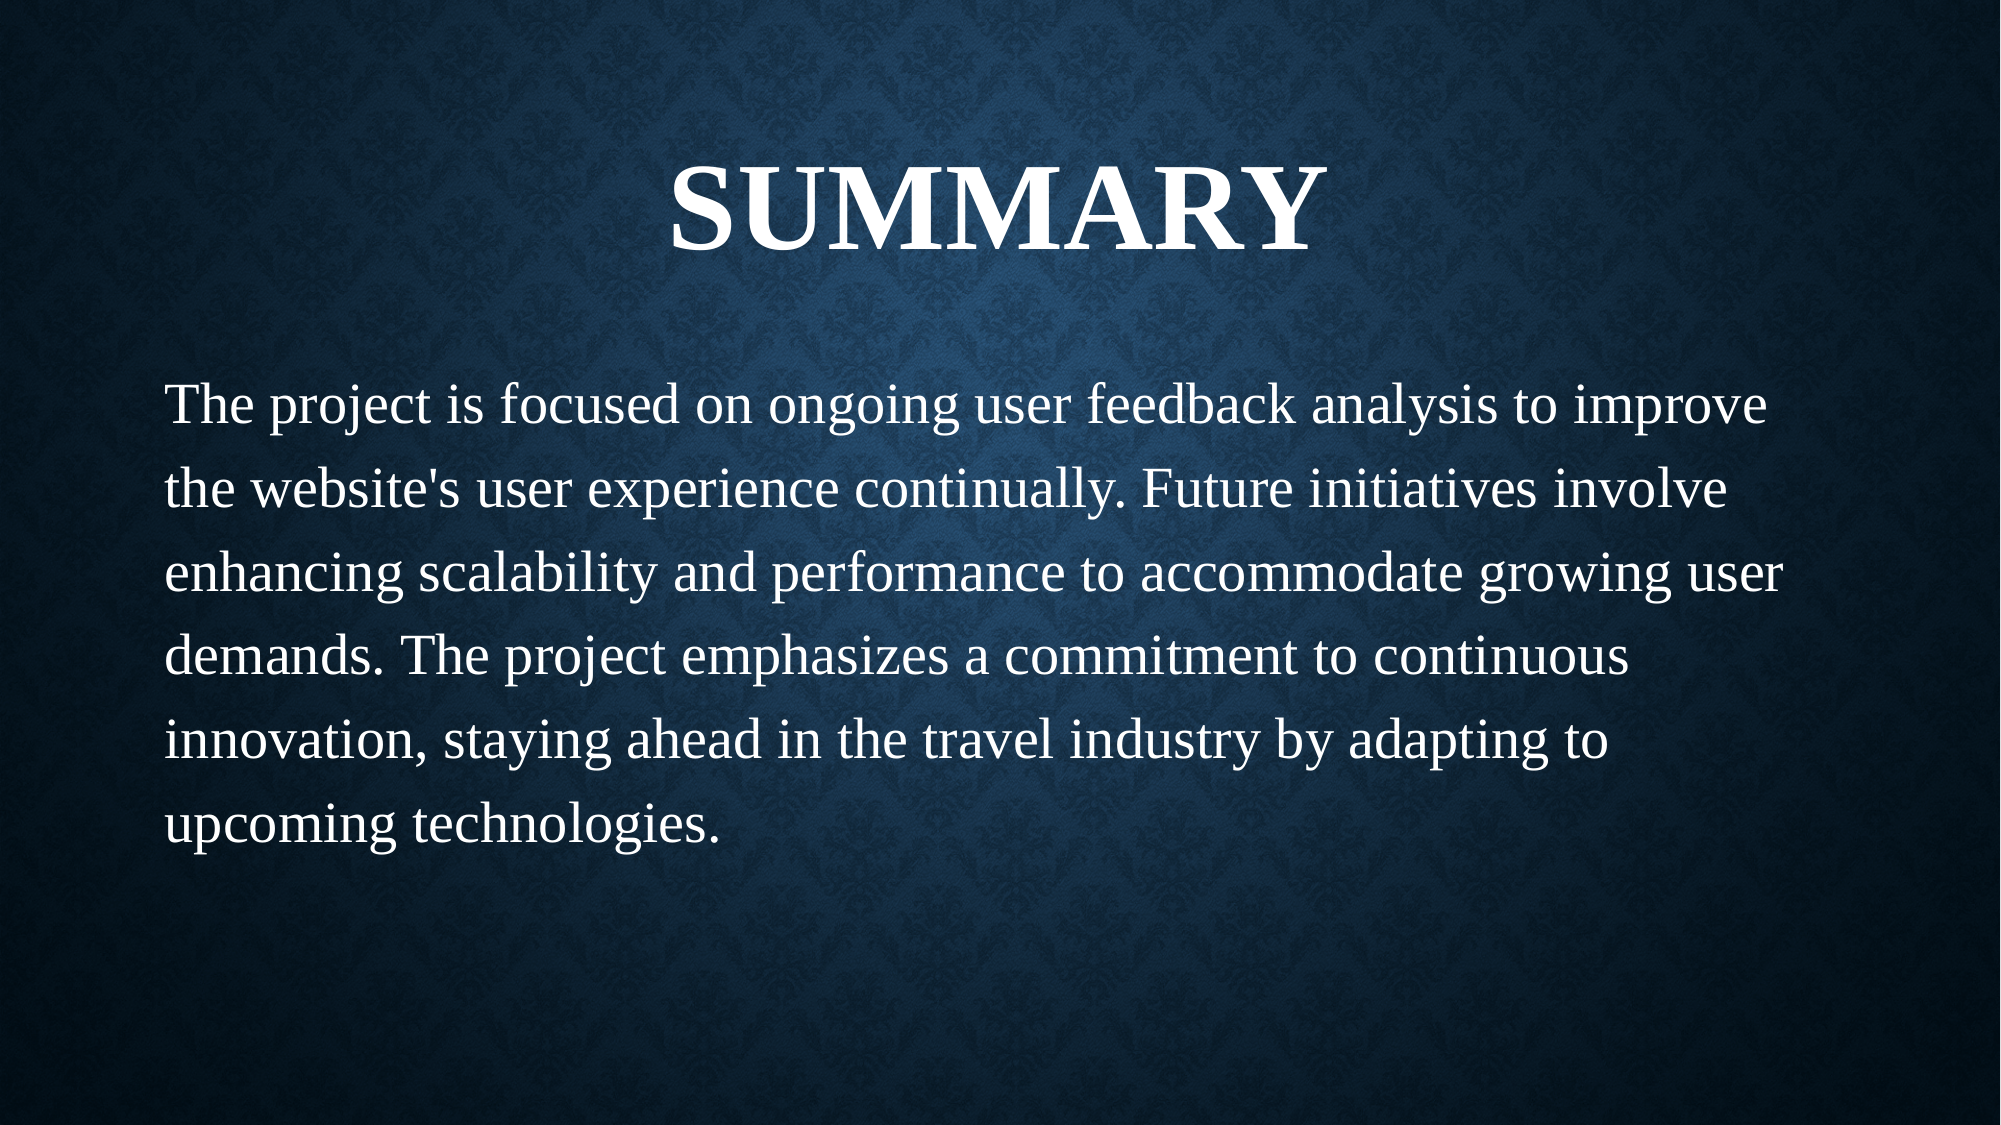

# Summary
The project is focused on ongoing user feedback analysis to improve the website's user experience continually. Future initiatives involve enhancing scalability and performance to accommodate growing user demands. The project emphasizes a commitment to continuous innovation, staying ahead in the travel industry by adapting to upcoming technologies.